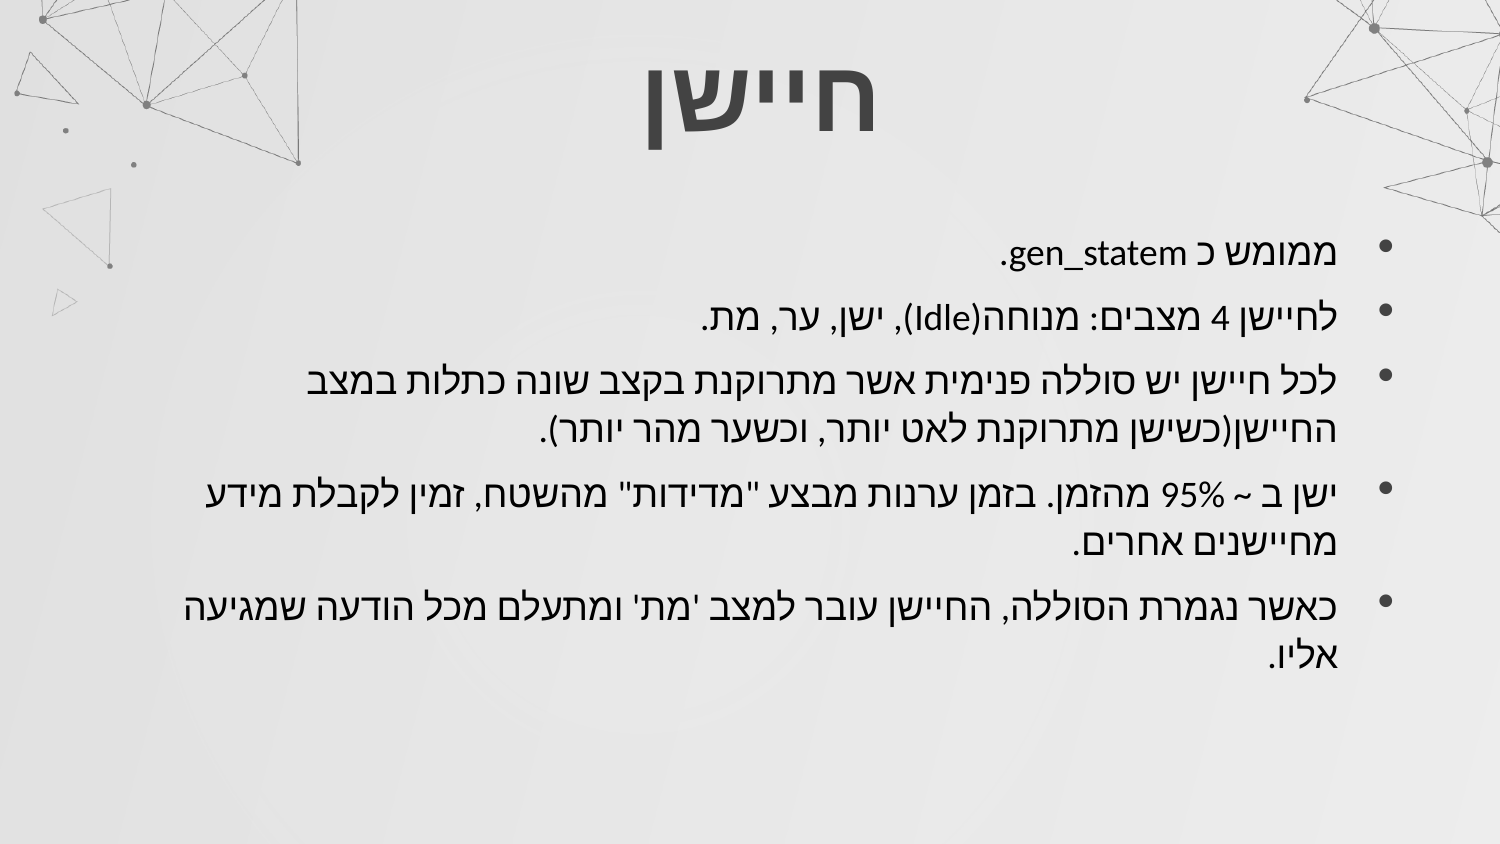

# חיישן
ממומש כ gen_statem.
לחיישן 4 מצבים: מנוחה(Idle), ישן, ער, מת.
לכל חיישן יש סוללה פנימית אשר מתרוקנת בקצב שונה כתלות במצב החיישן(כשישן מתרוקנת לאט יותר, וכשער מהר יותר).
ישן ב ~ 95% מהזמן. בזמן ערנות מבצע "מדידות" מהשטח, זמין לקבלת מידע מחיישנים אחרים.
כאשר נגמרת הסוללה, החיישן עובר למצב 'מת' ומתעלם מכל הודעה שמגיעה אליו.